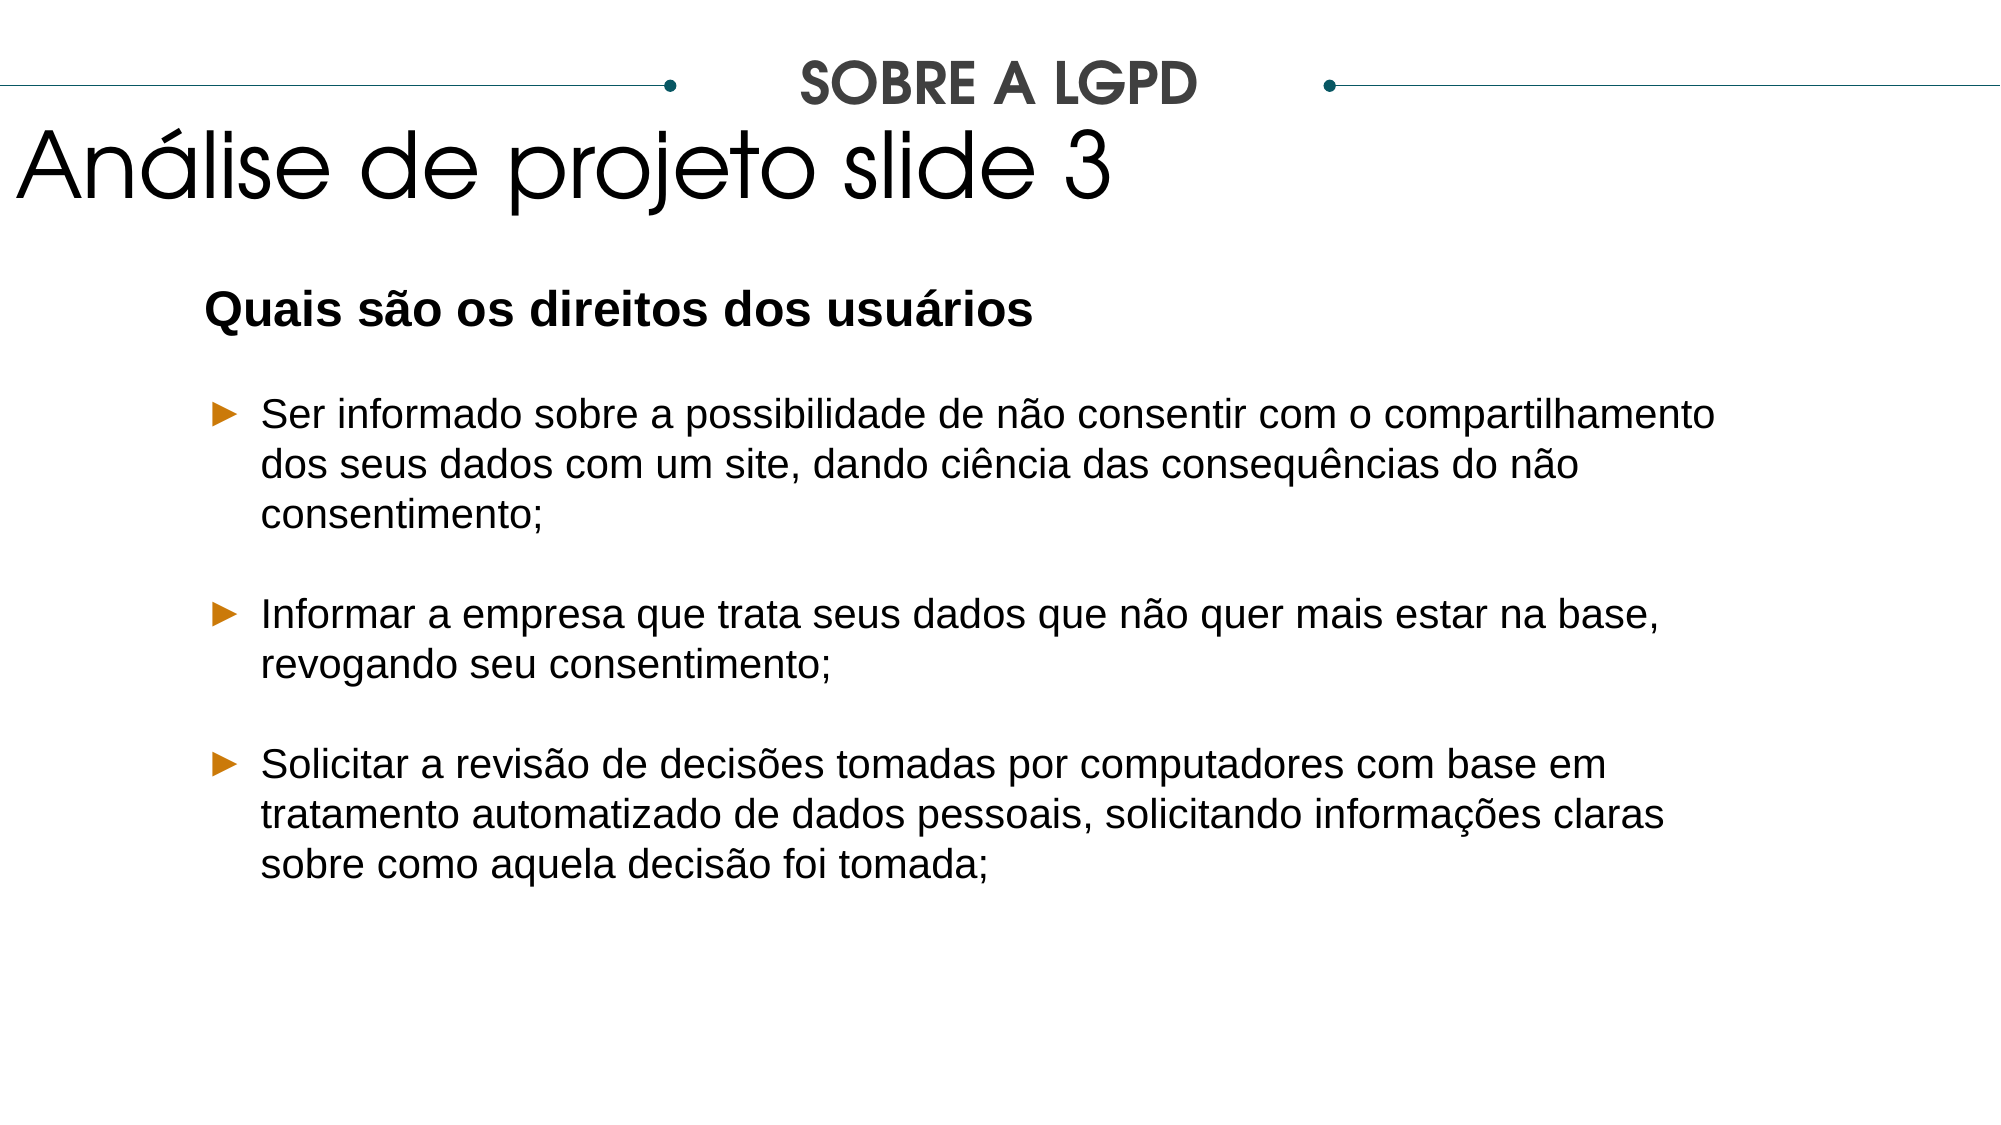

SOBRE A LGPD
Análise de projeto slide 3
Quais são os direitos dos usuários

Ser informado sobre a possibilidade de não consentir com o compartilhamento dos seus dados com um site, dando ciência das consequências do não consentimento;

Informar a empresa que trata seus dados que não quer mais estar na base, revogando seu consentimento;

Solicitar a revisão de decisões tomadas por computadores com base em tratamento automatizado de dados pessoais, solicitando informações claras sobre como aquela decisão foi tomada;